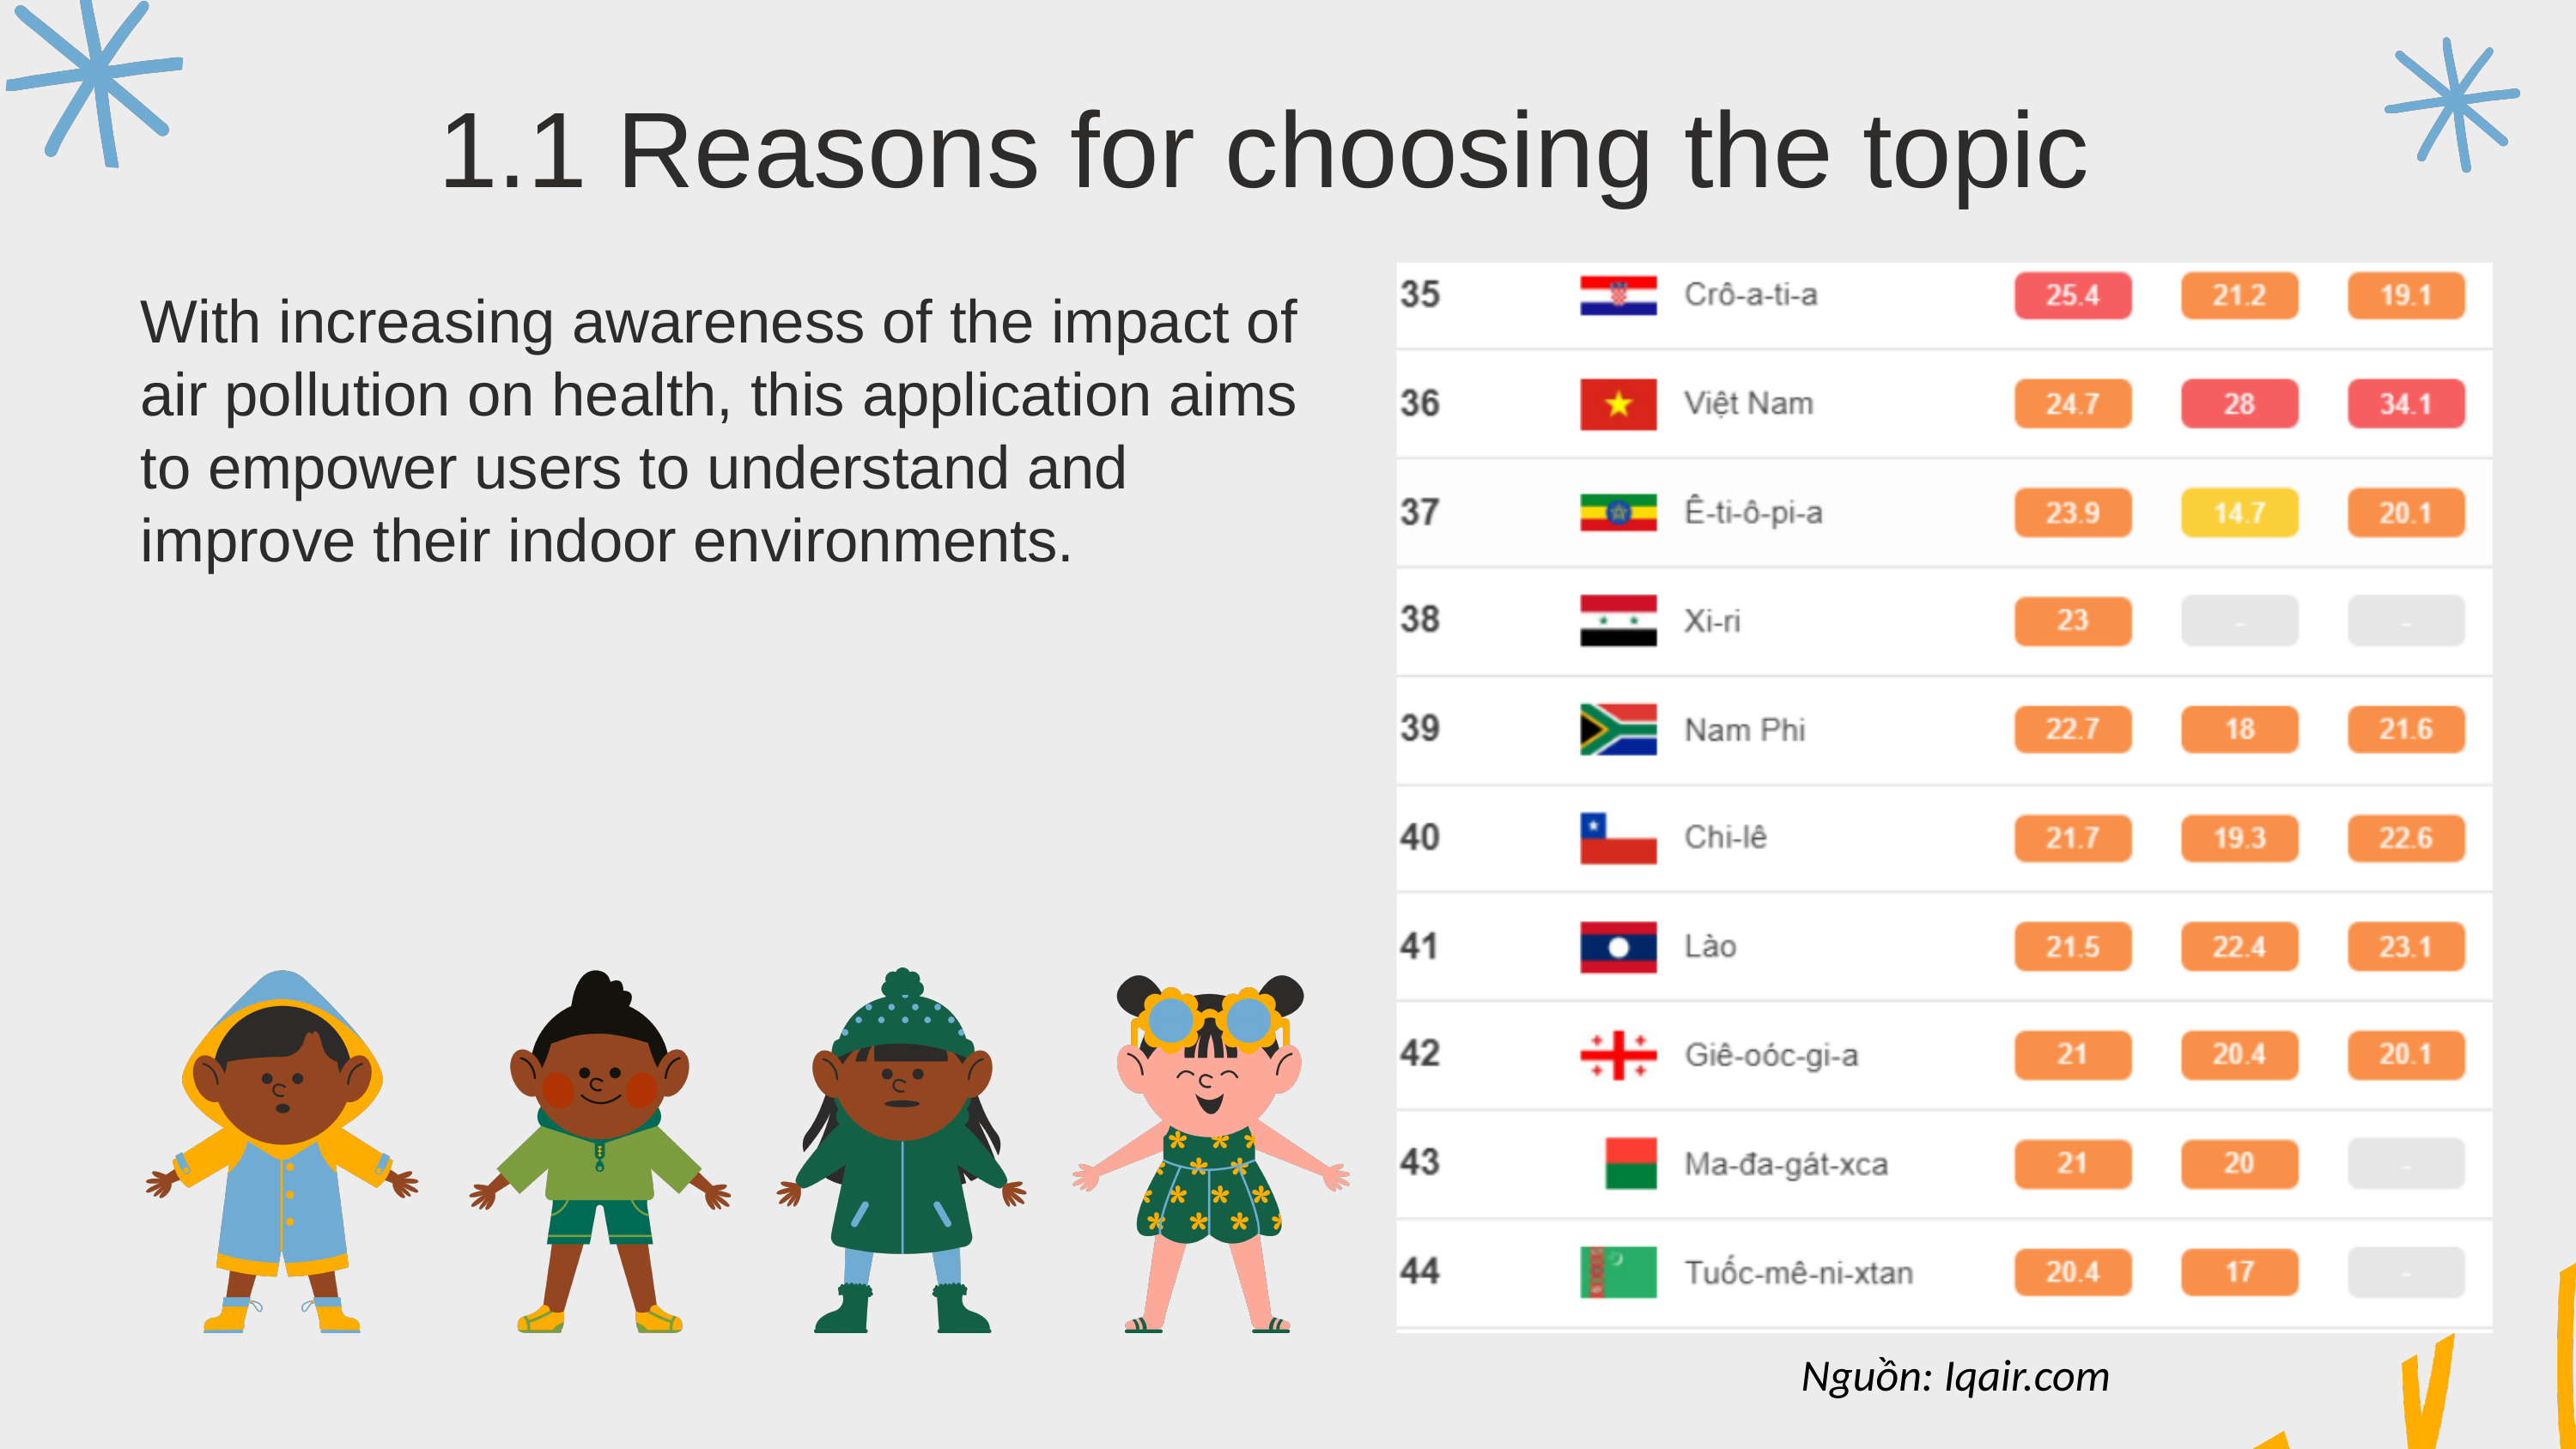

1.1 Reasons for choosing the topic

With increasing awareness of the impact of air pollution on health, this application aims to empower users to understand and improve their indoor environments.

Nguồn: Iqair.com